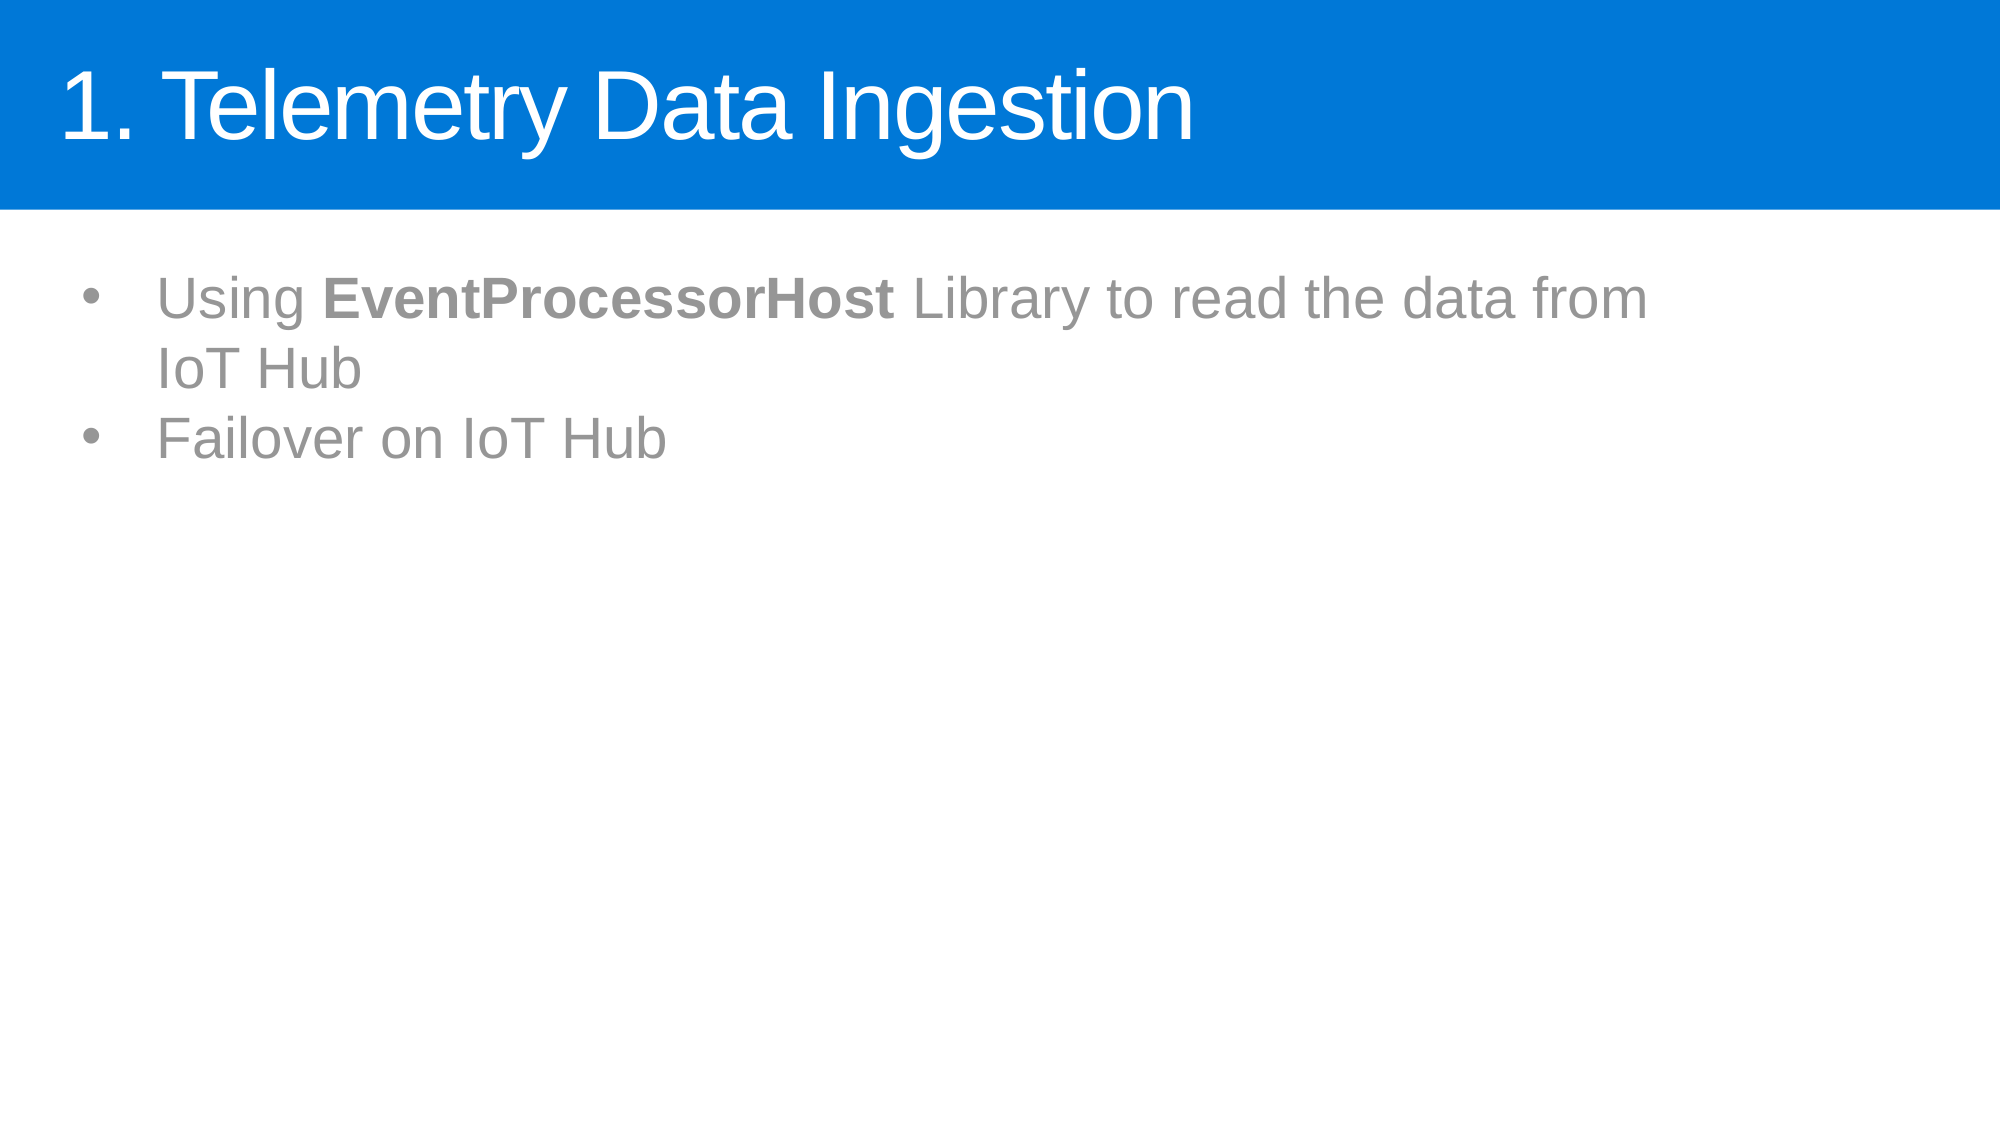

1. Telemetry Data Ingestion
Using EventProcessorHost Library to read the data from IoT Hub
Failover on IoT Hub